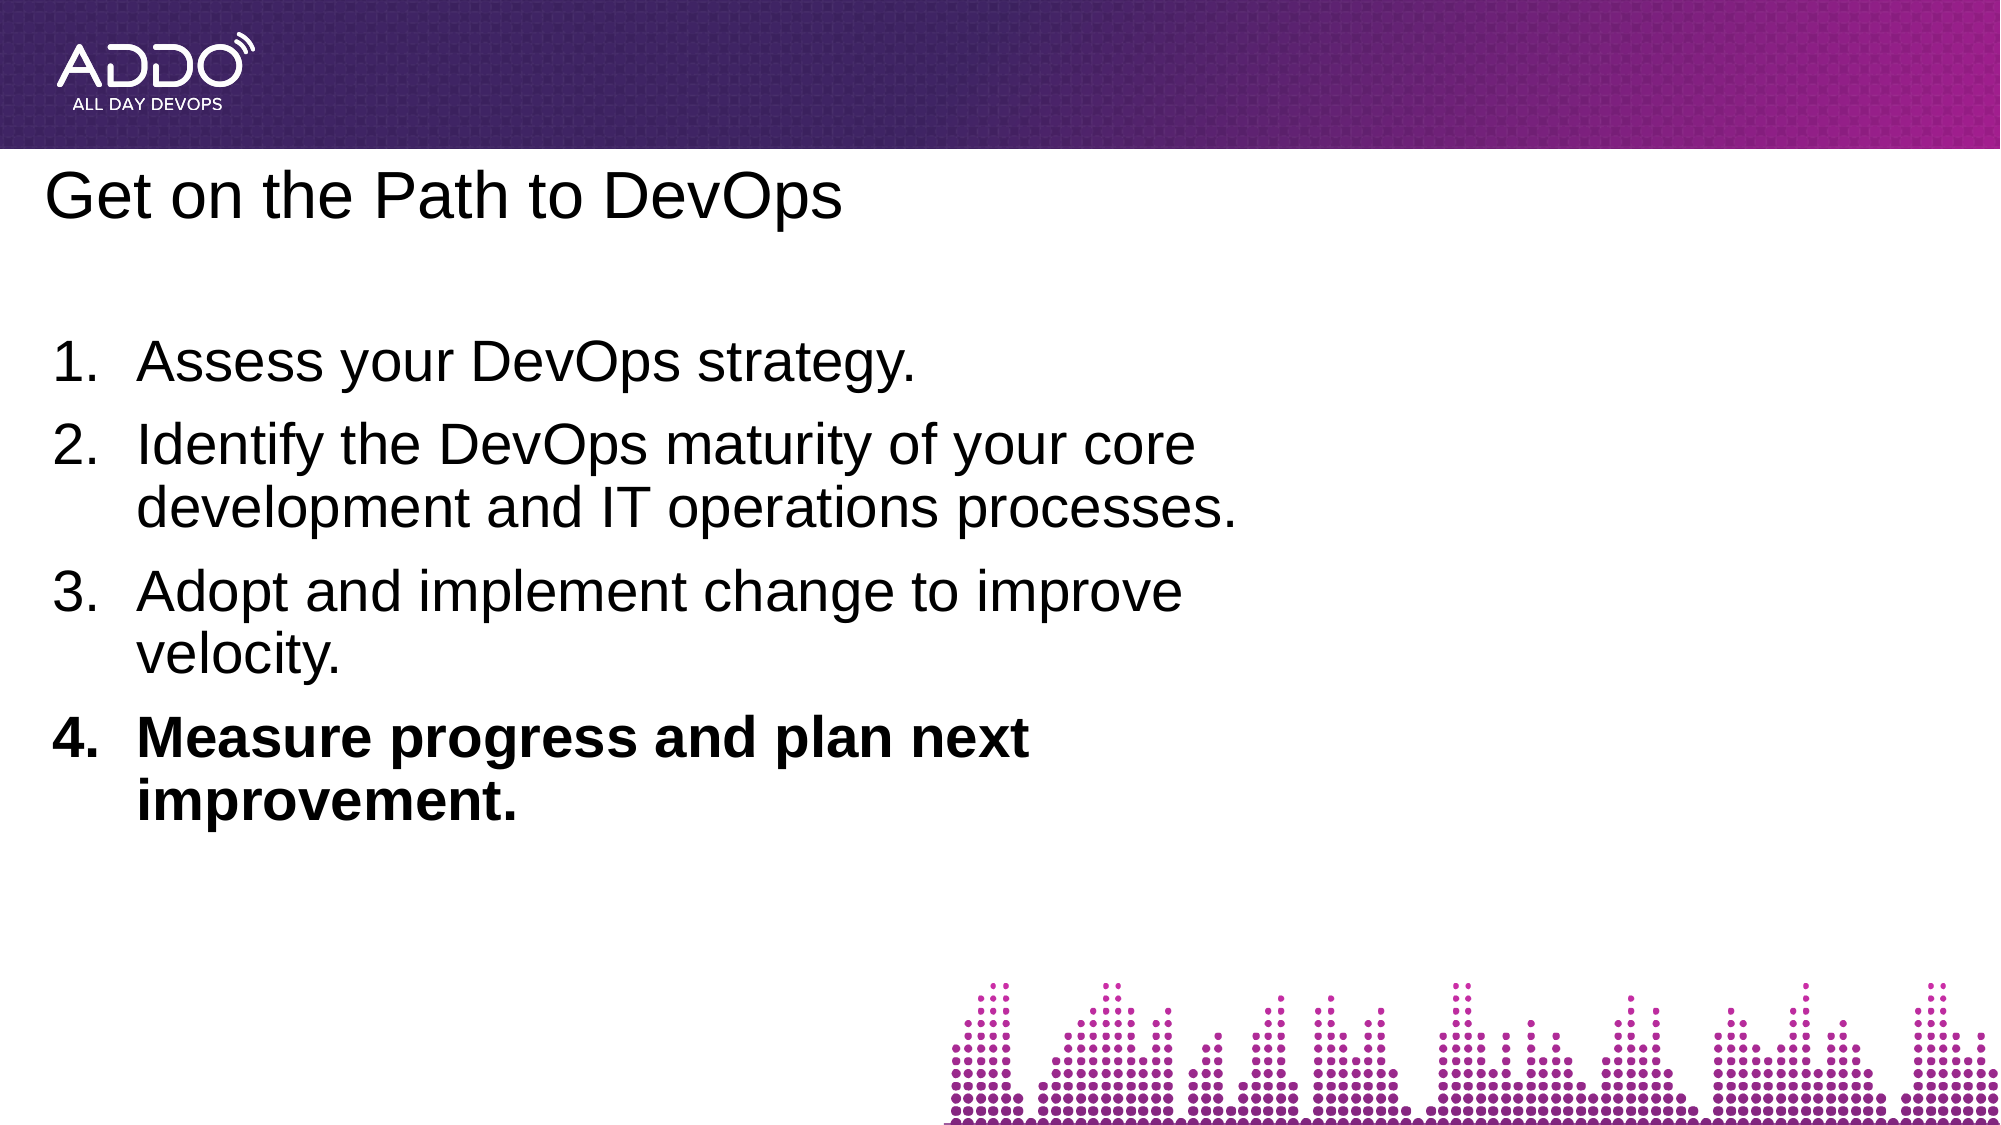

# Get on the Path to DevOps
Assess your DevOps strategy.
Identify the DevOps maturity of your core development and IT operations processes.
Adopt and implement change to improve velocity.
Measure progress and plan next improvement.